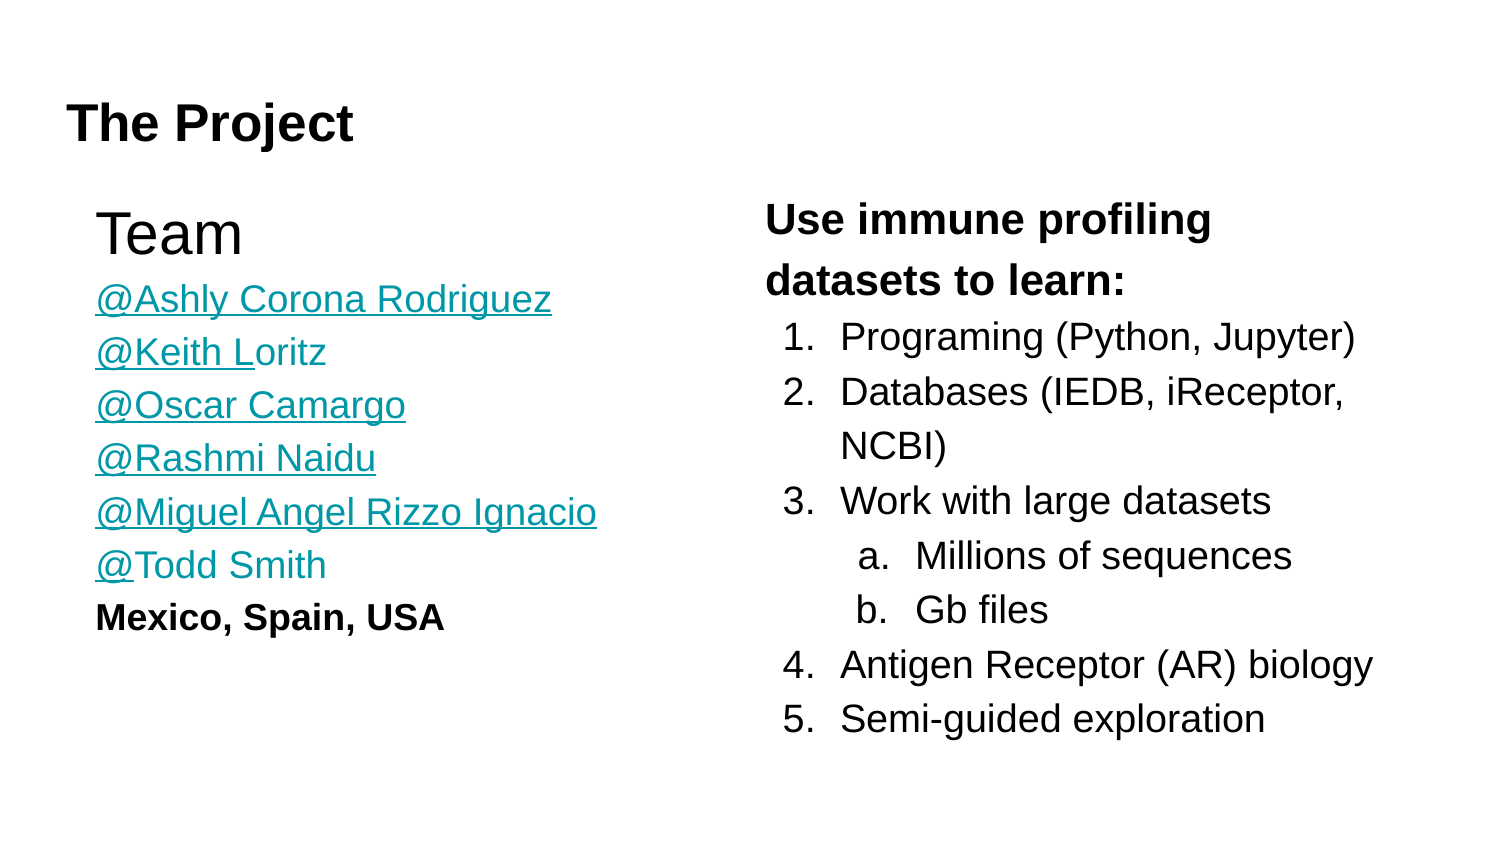

# The Project
Team
@Ashly Corona Rodriguez
@Keith Loritz
@Oscar Camargo
@Rashmi Naidu
@Miguel Angel Rizzo Ignacio
@Todd Smith
Mexico, Spain, USA
Use immune profiling datasets to learn:
Programing (Python, Jupyter)
Databases (IEDB, iReceptor, NCBI)
Work with large datasets
Millions of sequences
Gb files
Antigen Receptor (AR) biology
Semi-guided exploration